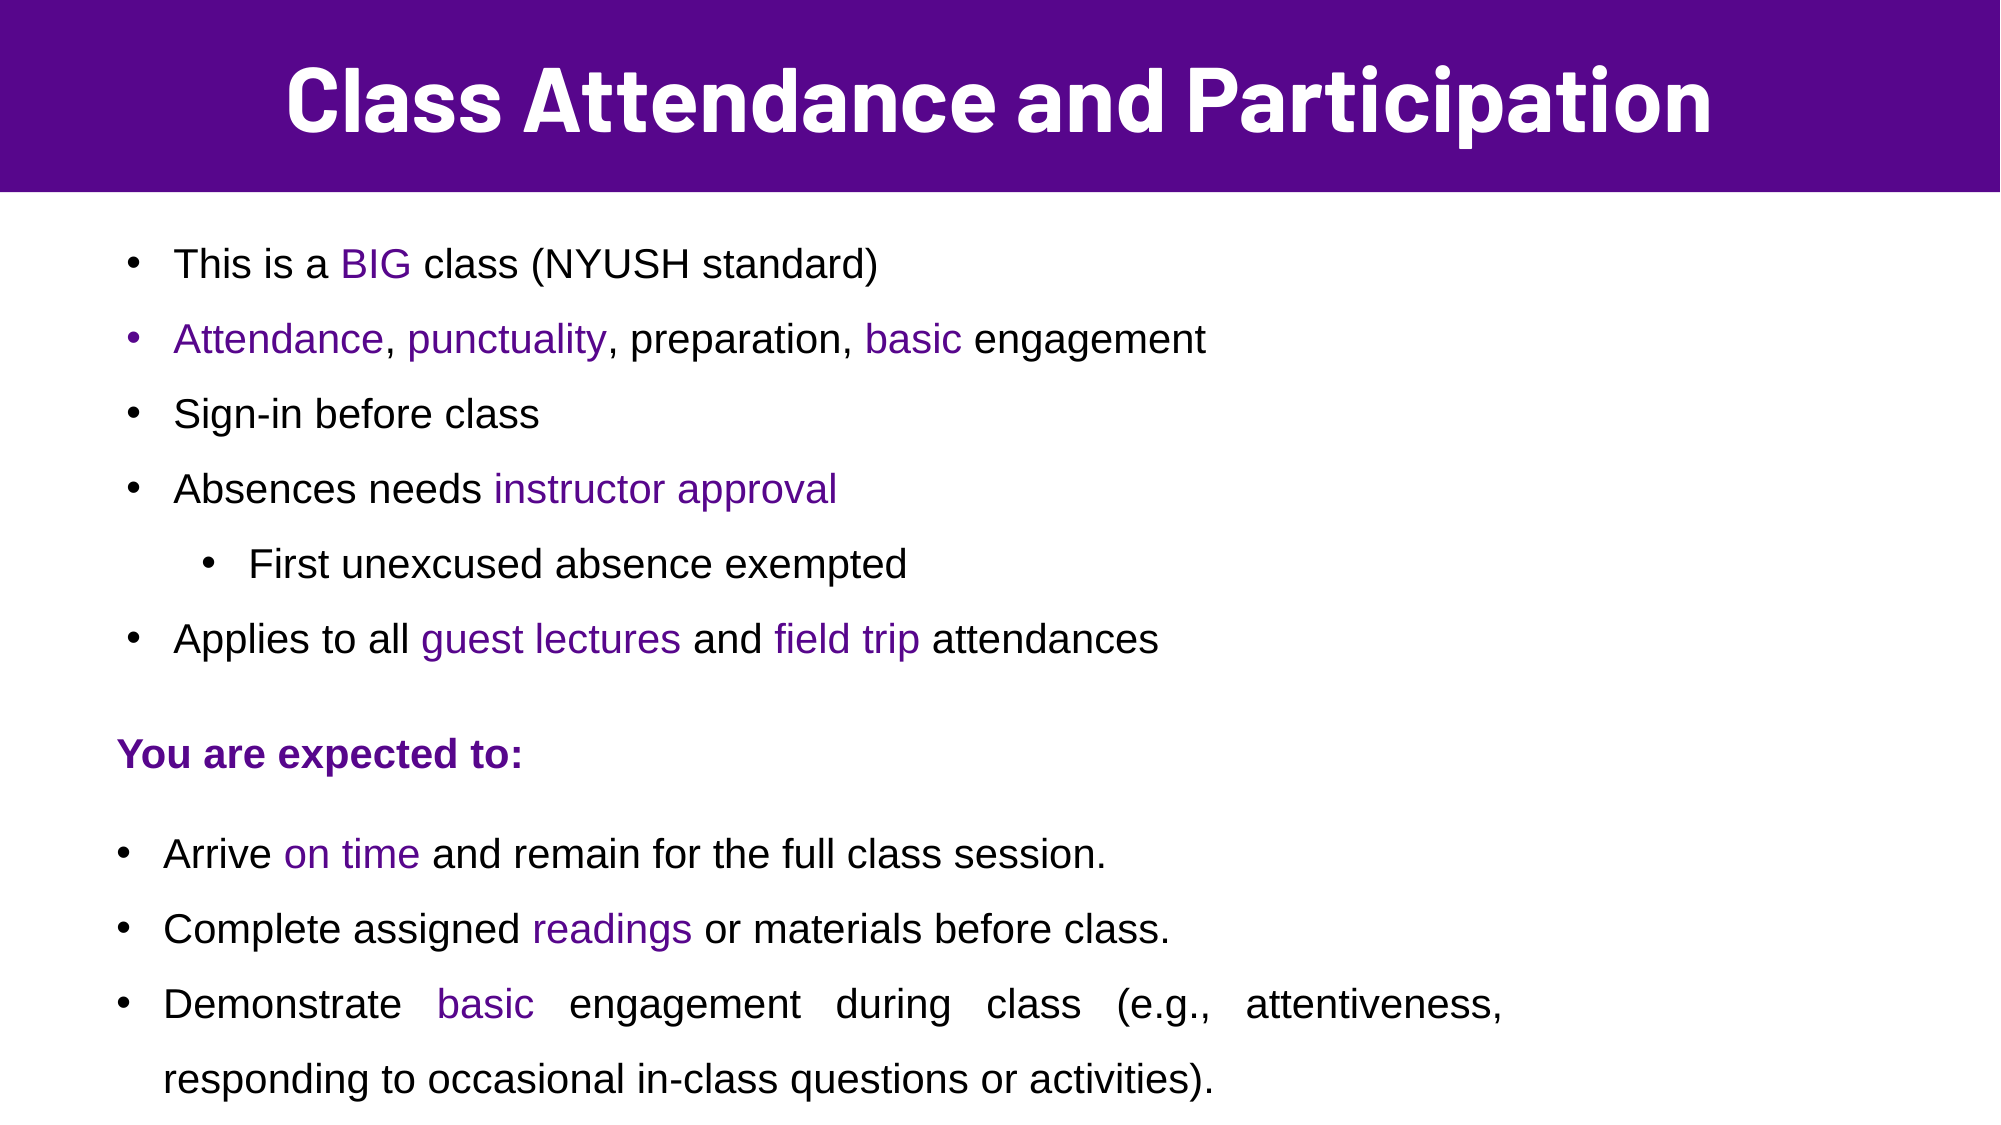

Class Attendance and Participation
This is a BIG class (NYUSH standard)
Attendance, punctuality, preparation, basic engagement
Sign-in before class
Absences needs instructor approval
First unexcused absence exempted
Applies to all guest lectures and field trip attendances
You are expected to:
Arrive on time and remain for the full class session.
Complete assigned readings or materials before class.
Demonstrate basic engagement during class (e.g., attentiveness, responding to occasional in-class questions or activities).